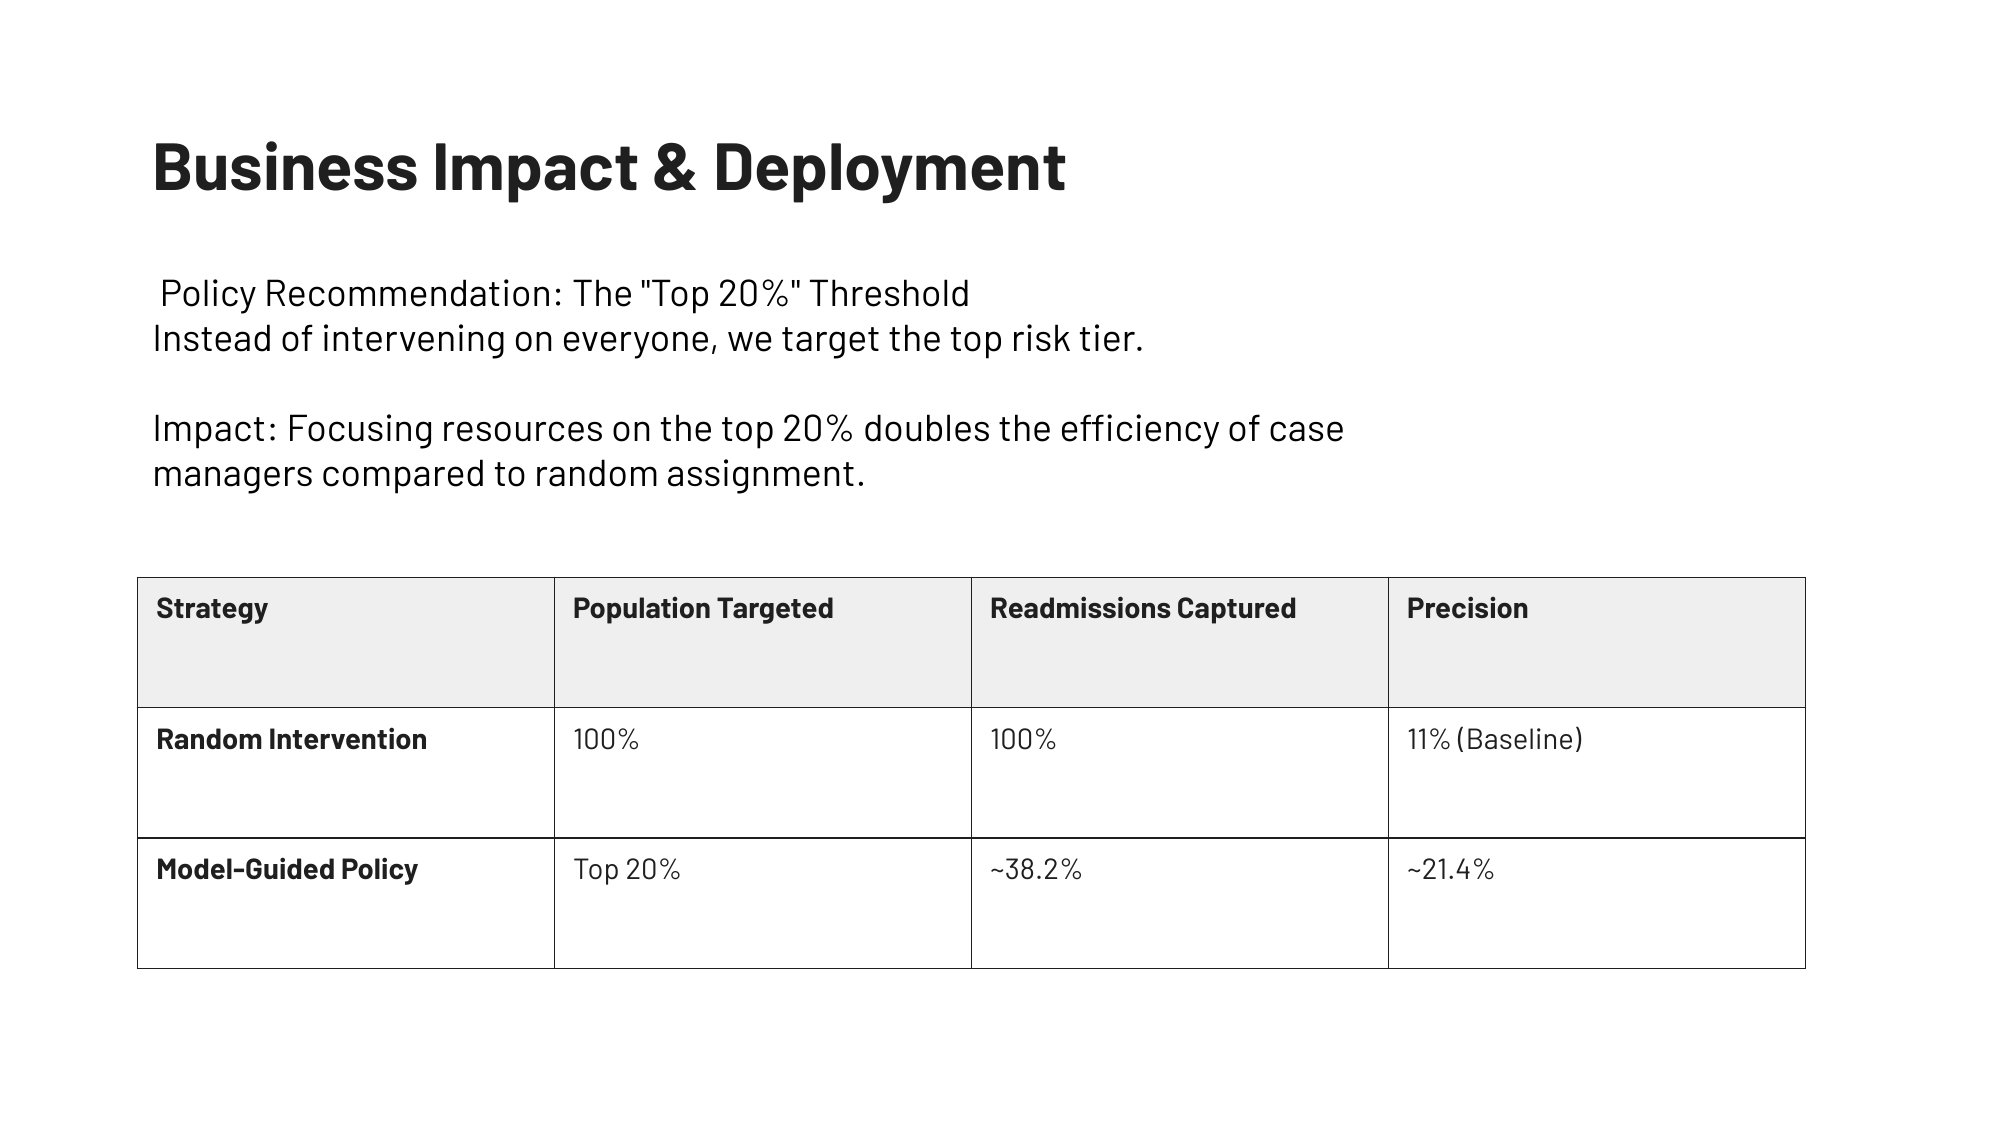

# Business Impact & Deployment

 Policy Recommendation: The "Top 20%" Threshold
Instead of intervening on everyone, we target the top risk tier.

Impact: Focusing resources on the top 20% doubles the efficiency of case managers compared to random assignment.

| Strategy | Population Targeted | Readmissions Captured | Precision |
| --- | --- | --- | --- |
| Random Intervention | 100% | 100% | 11% (Baseline) |
| Model-Guided Policy | Top 20% | ~38.2% | ~21.4% |